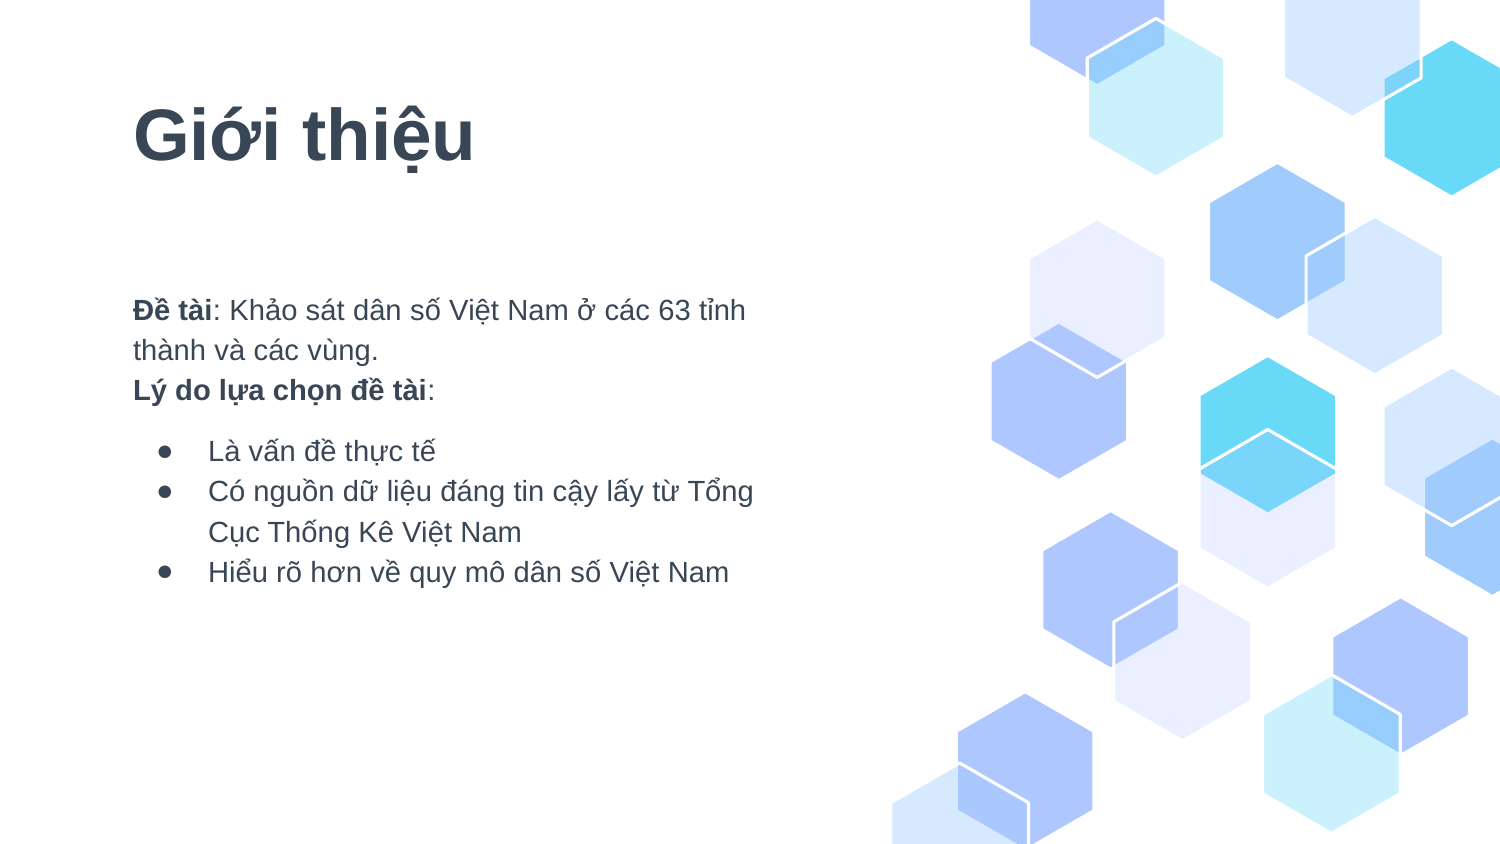

# Giới thiệu
Đề tài: Khảo sát dân số Việt Nam ở các 63 tỉnh thành và các vùng.
Lý do lựa chọn đề tài:
Là vấn đề thực tế
Có nguồn dữ liệu đáng tin cậy lấy từ Tổng Cục Thống Kê Việt Nam
Hiểu rõ hơn về quy mô dân số Việt Nam